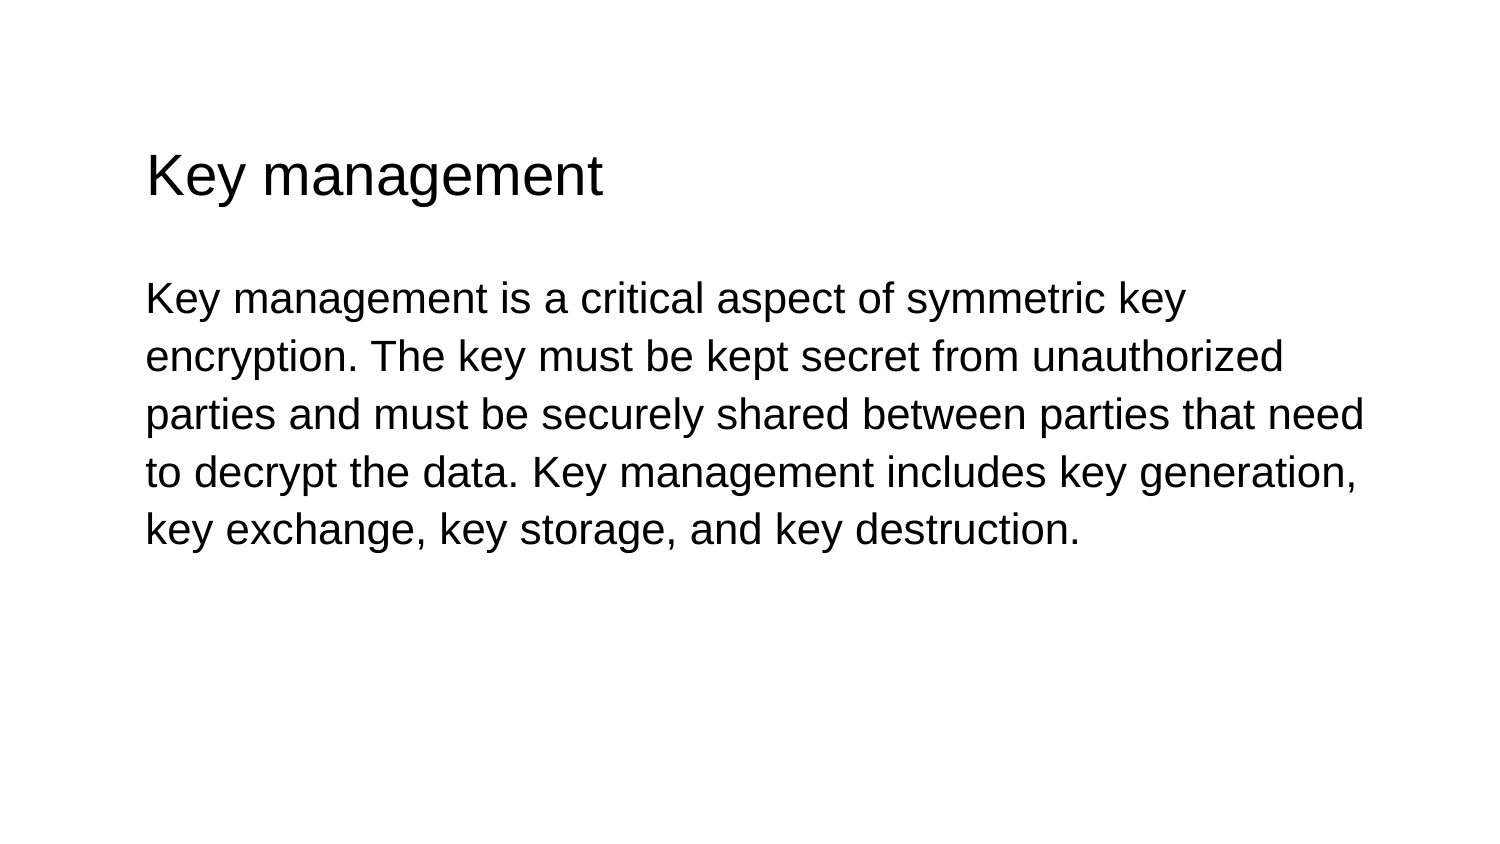

# Key management
Key management is a critical aspect of symmetric key encryption. The key must be kept secret from unauthorized parties and must be securely shared between parties that need to decrypt the data. Key management includes key generation, key exchange, key storage, and key destruction.